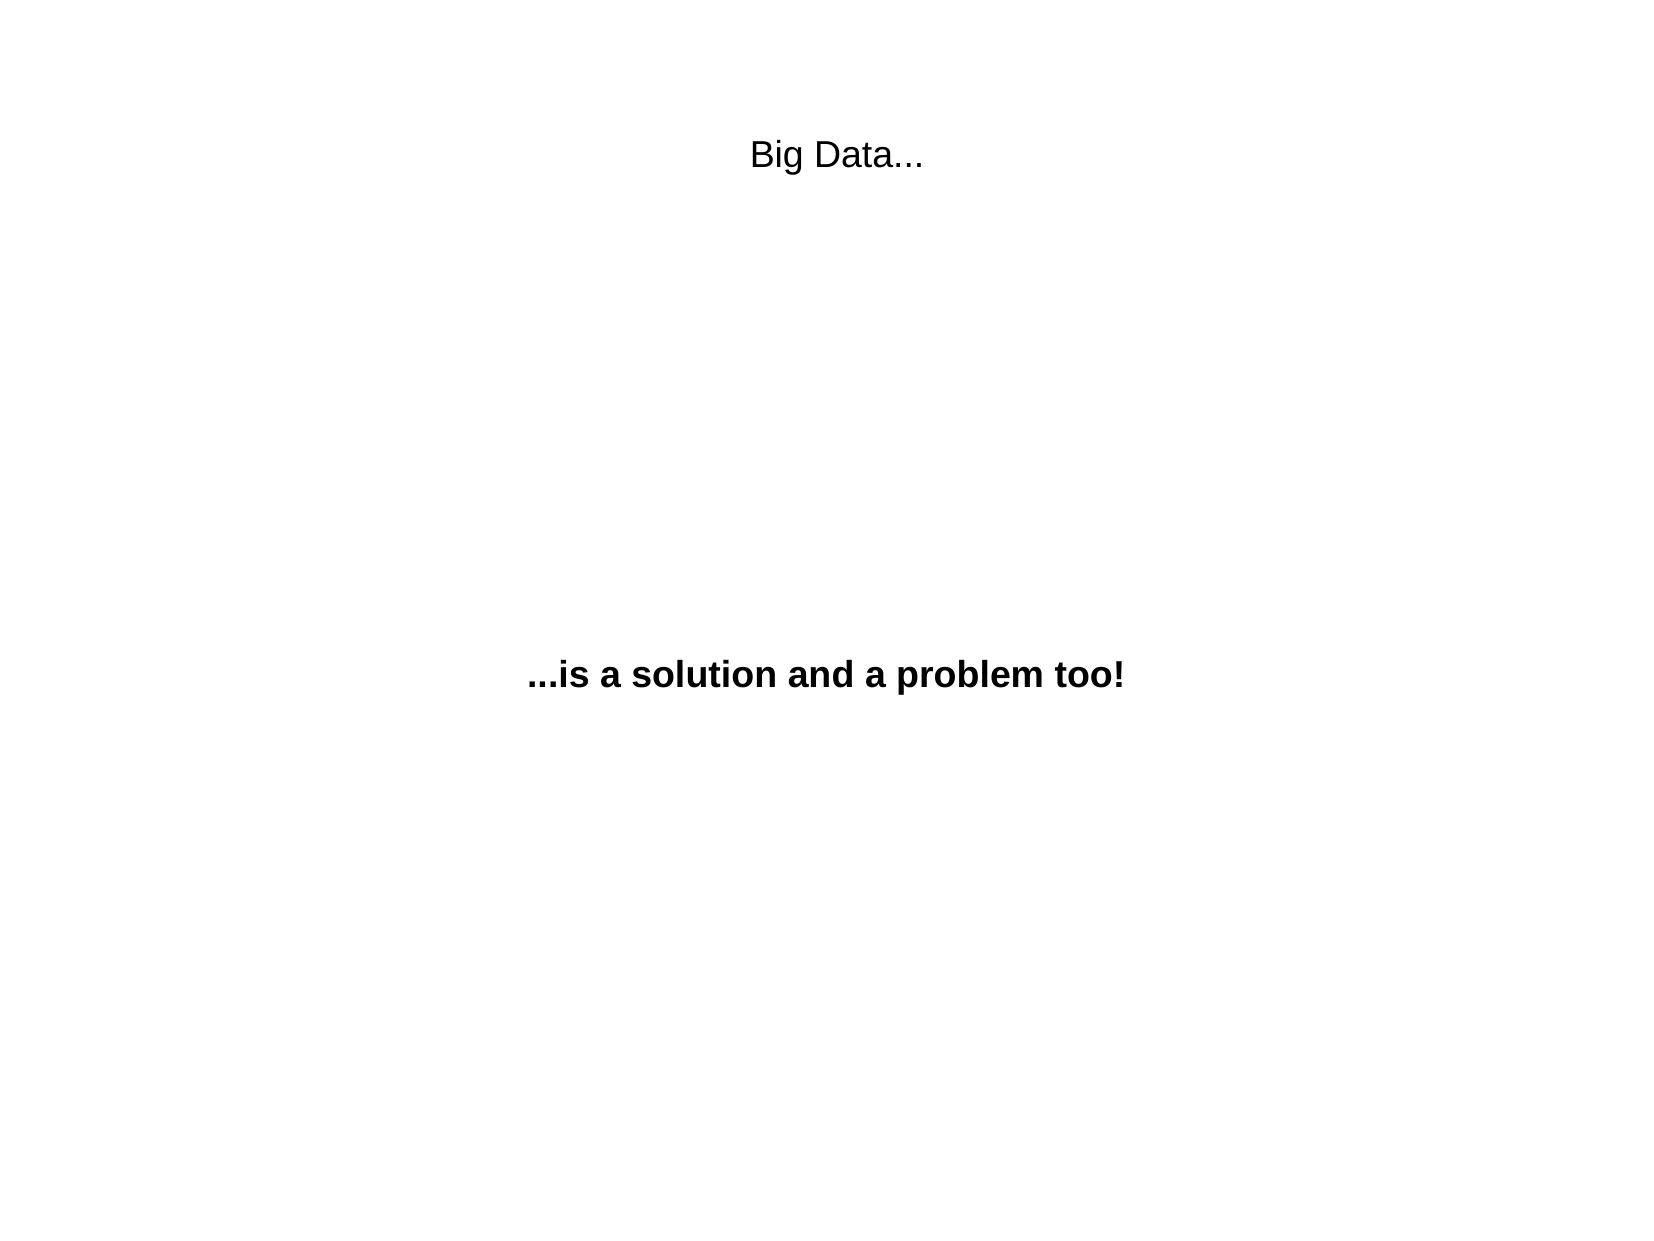

Big Data...

...is a solution and a problem too!